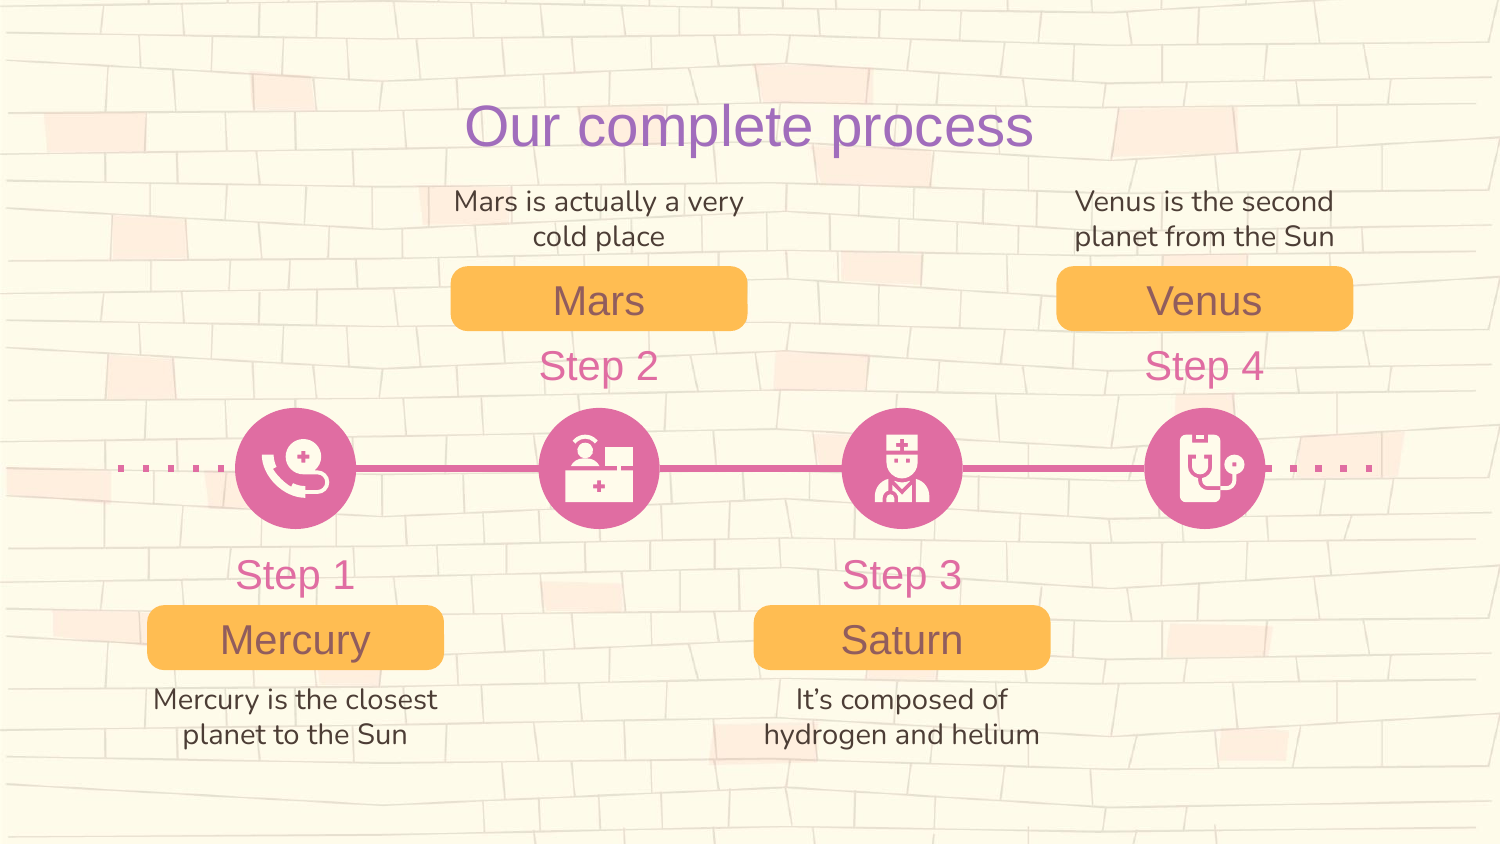

# Our complete process
Mars is actually a very cold place
Venus is the second planet from the Sun

Mars
Venus
Step 2
Step 4

Step 1
Step 3

Mercury
Saturn
Mercury is the closest planet to the Sun
It’s composed of hydrogen and helium